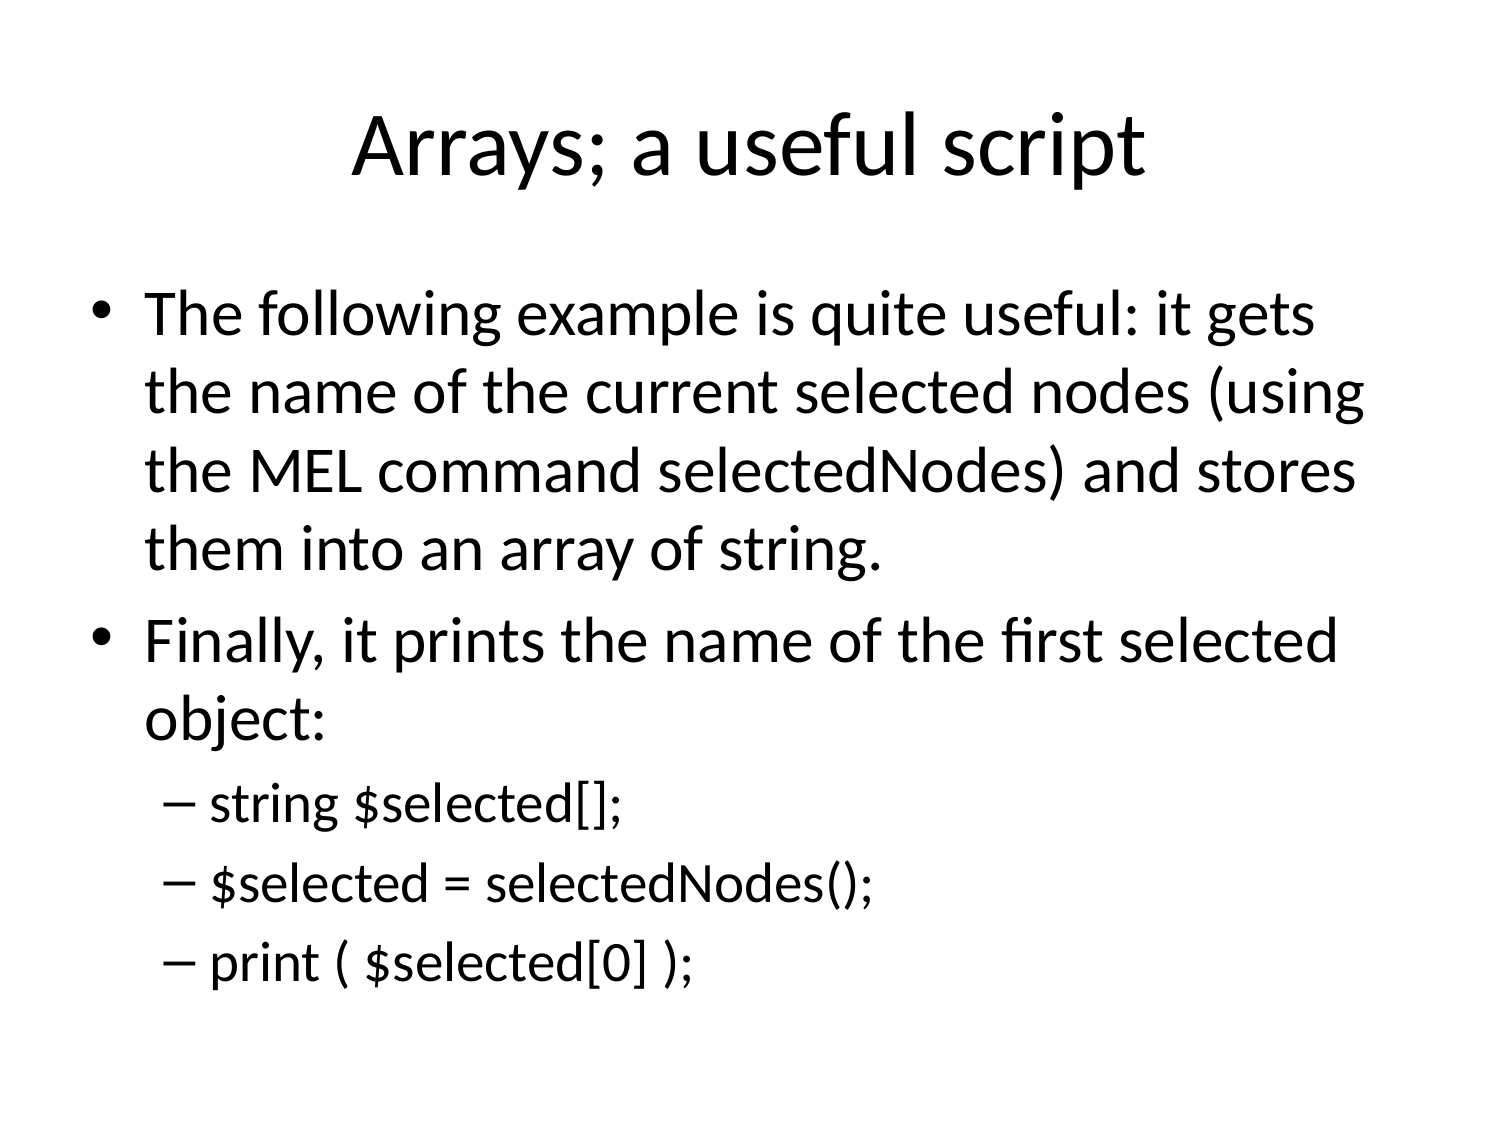

# Arrays; a useful script
The following example is quite useful: it gets the name of the current selected nodes (using the MEL command selectedNodes) and stores them into an array of string.
Finally, it prints the name of the first selected object:
string $selected[];
$selected = selectedNodes();
print ( $selected[0] );